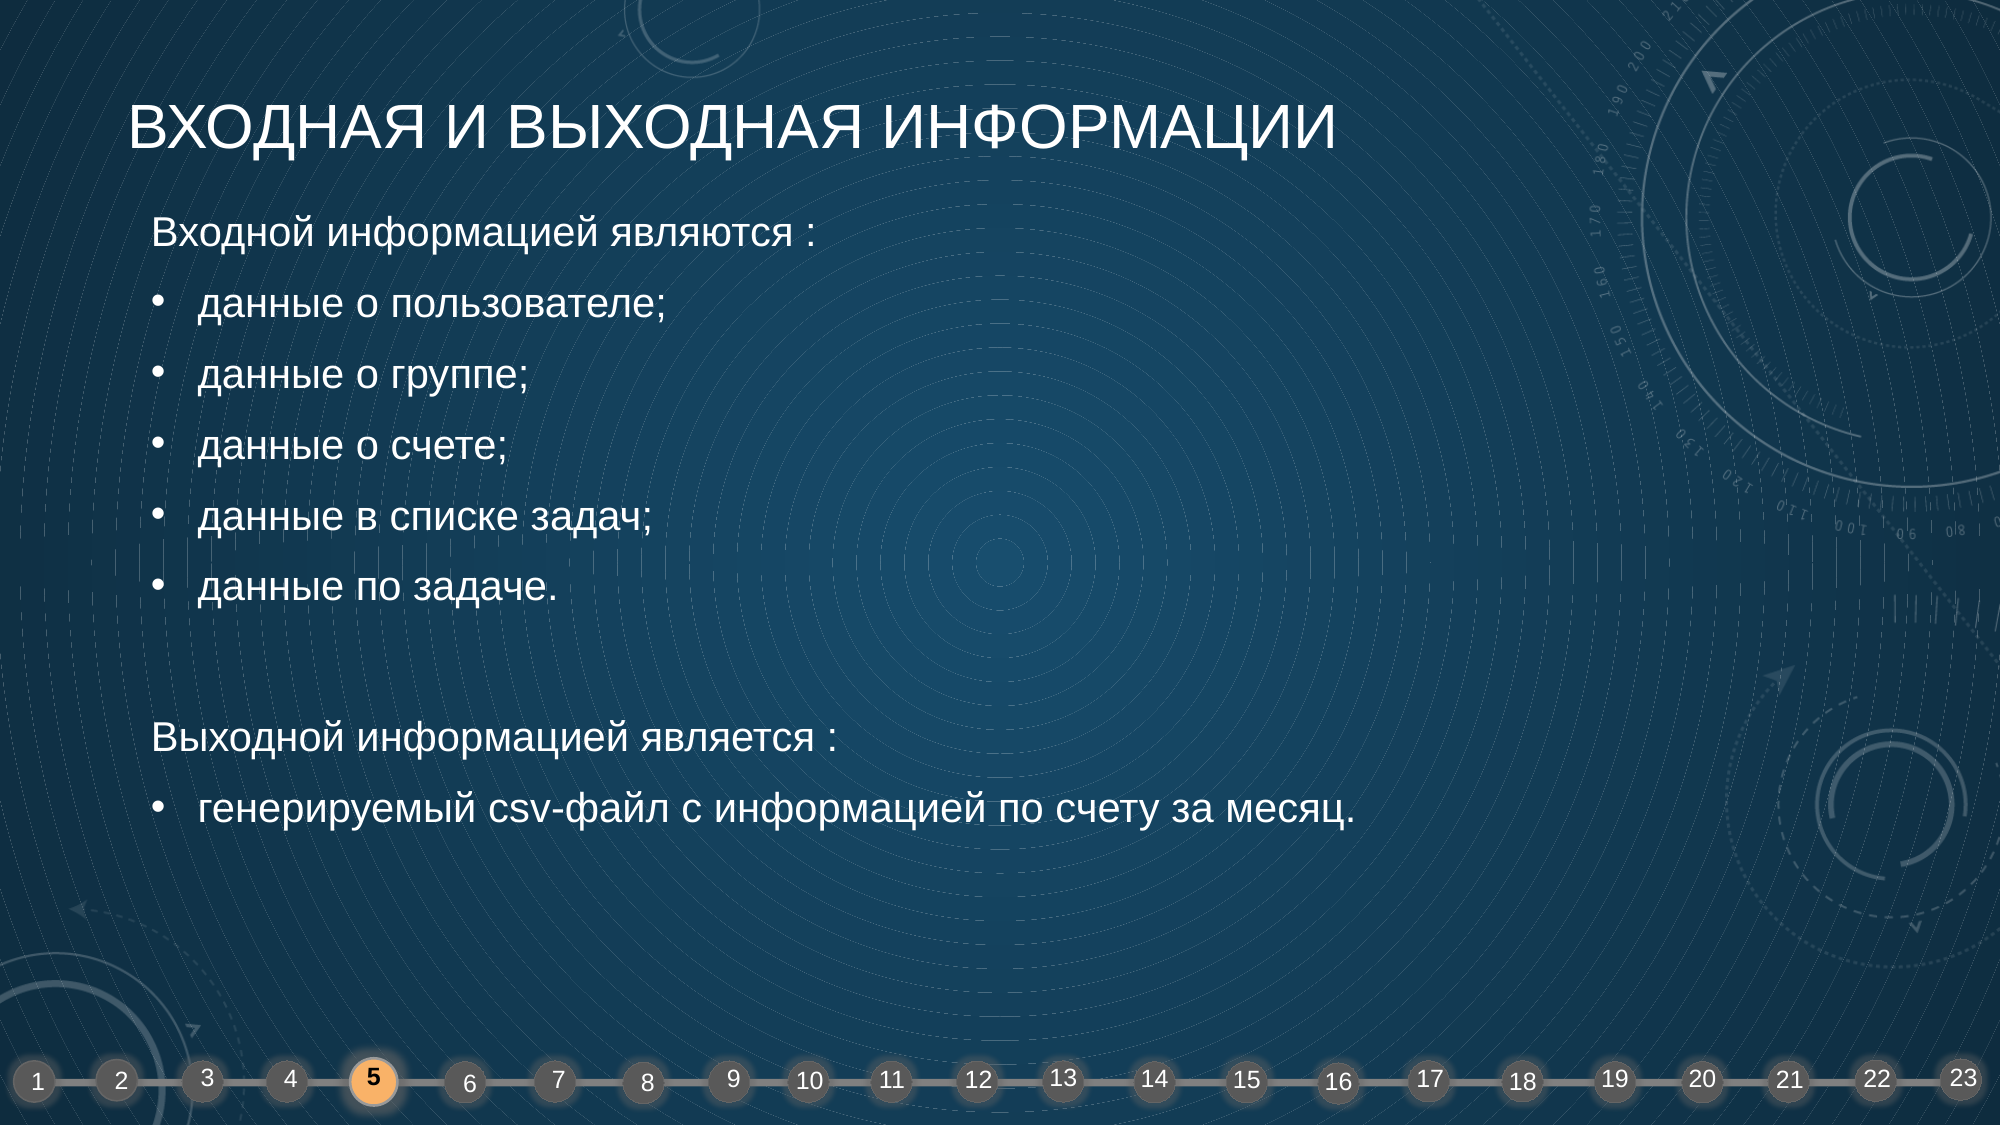

# Входная и выходная информациИ
Входной информацией являются :
данные о пользователе;
данные о группе;
данные о счете;
данные в списке задач;
данные по задаче.

Выходной информацией является :
генерируемый csv-файл с информацией по счету за месяц.

5

3
23
13

1

9
22
14
20
4
19

17

21
7
15
12

11
2

10
18
16
8
6